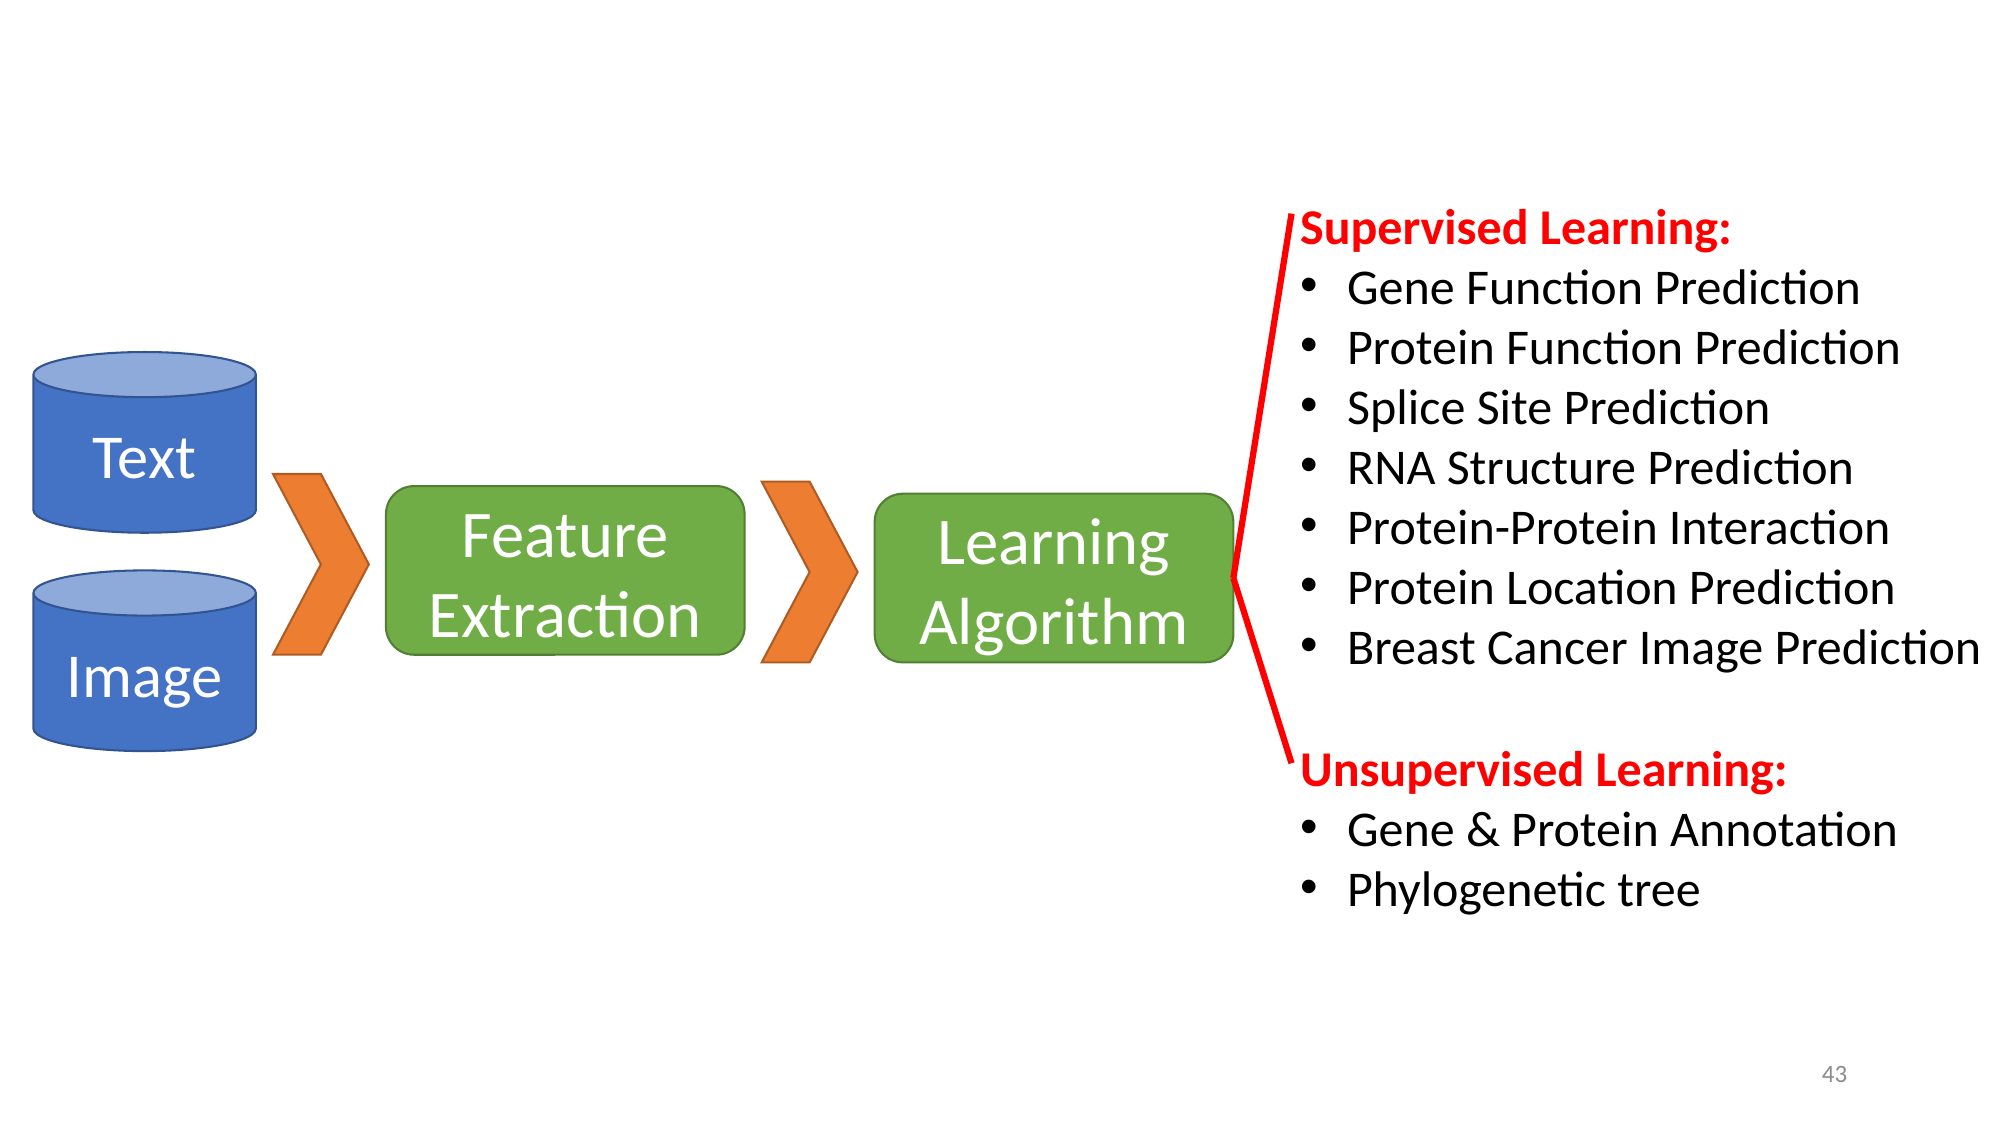

Supervised Learning:
Gene Function Prediction
Protein Function Prediction
Splice Site Prediction
RNA Structure Prediction
Protein-Protein Interaction
Protein Location Prediction
Breast Cancer Image Prediction
Text

Feature Extraction
Learning Algorithm
Image
Unsupervised Learning:
Gene & Protein Annotation
Phylogenetic tree
43